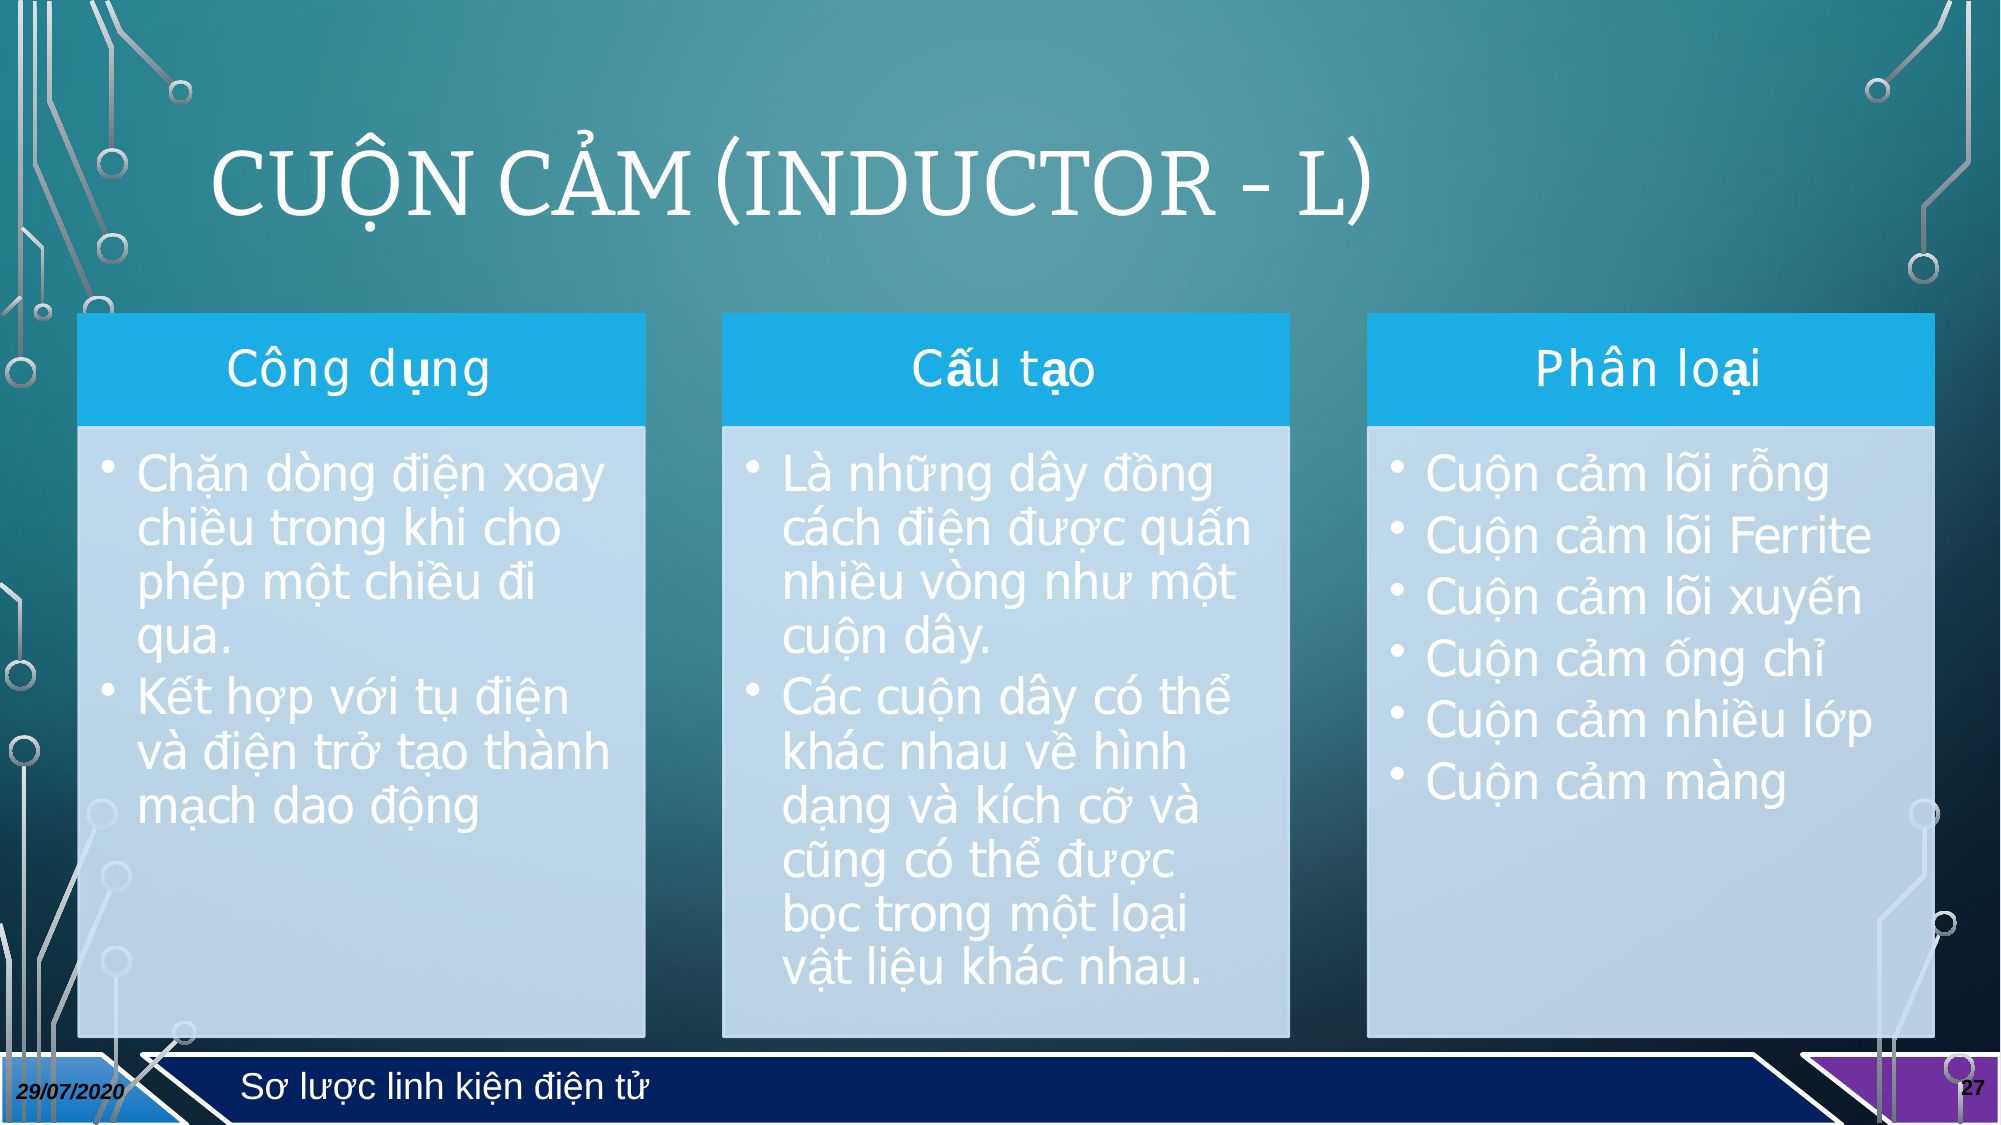

# CUỘN CẢM (INDUCTOR - L)
Công dụng
Chặn dòng điện xoay chiều trong khi cho phép một chiều đi qua.
Kết hợp với tụ điện và điện trở tạo thành mạch dao động
Cấu tạo
Là những dây đồng cách điện được quấn nhiều vòng như một cuộn dây.
Các cuộn dây có thể khác nhau về hình dạng và kích cỡ và cũng có thể được bọc trong một loại vật liệu khác nhau.
Phân loại
Cuộn cảm lõi rỗng
Cuộn cảm lõi Ferrite
Cuộn cảm lõi xuyến
Cuộn cảm ống chỉ
Cuộn cảm nhiều lớp
Cuộn cảm màng
Sơ lược linh kiện điện tử